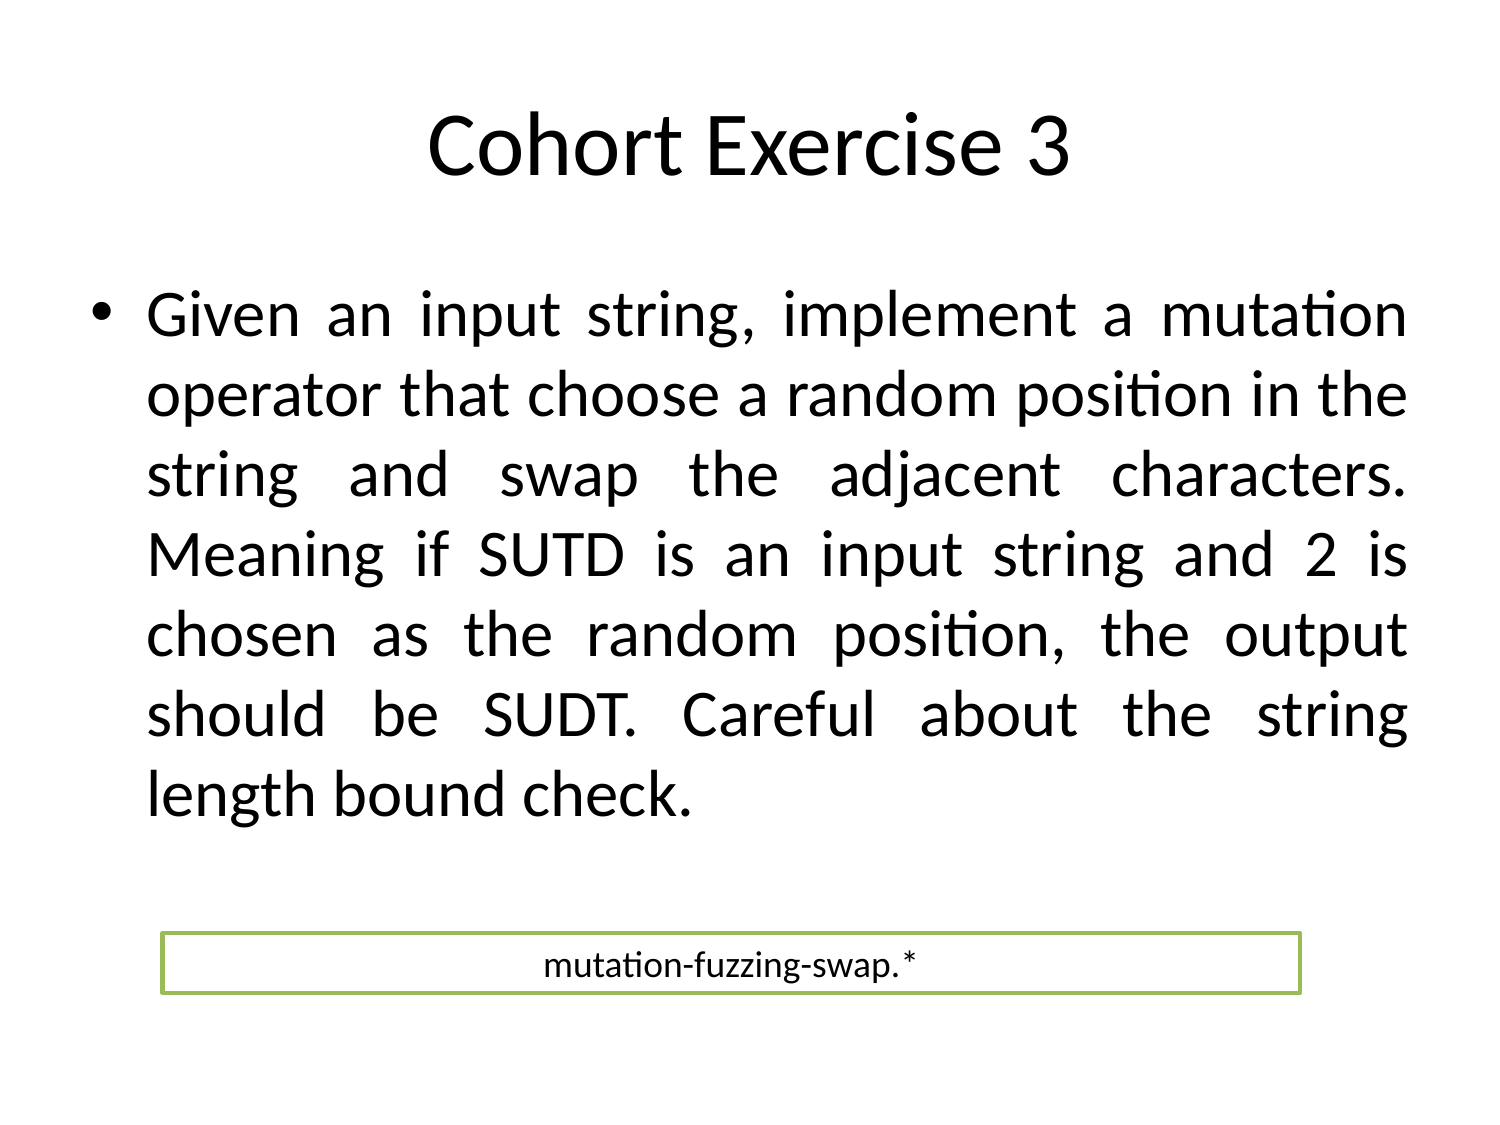

# Cohort Exercise 3
Given an input string, implement a mutation operator that choose a random position in the string and swap the adjacent characters. Meaning if SUTD is an input string and 2 is chosen as the random position, the output should be SUDT. Careful about the string length bound check.
mutation-fuzzing-swap.*